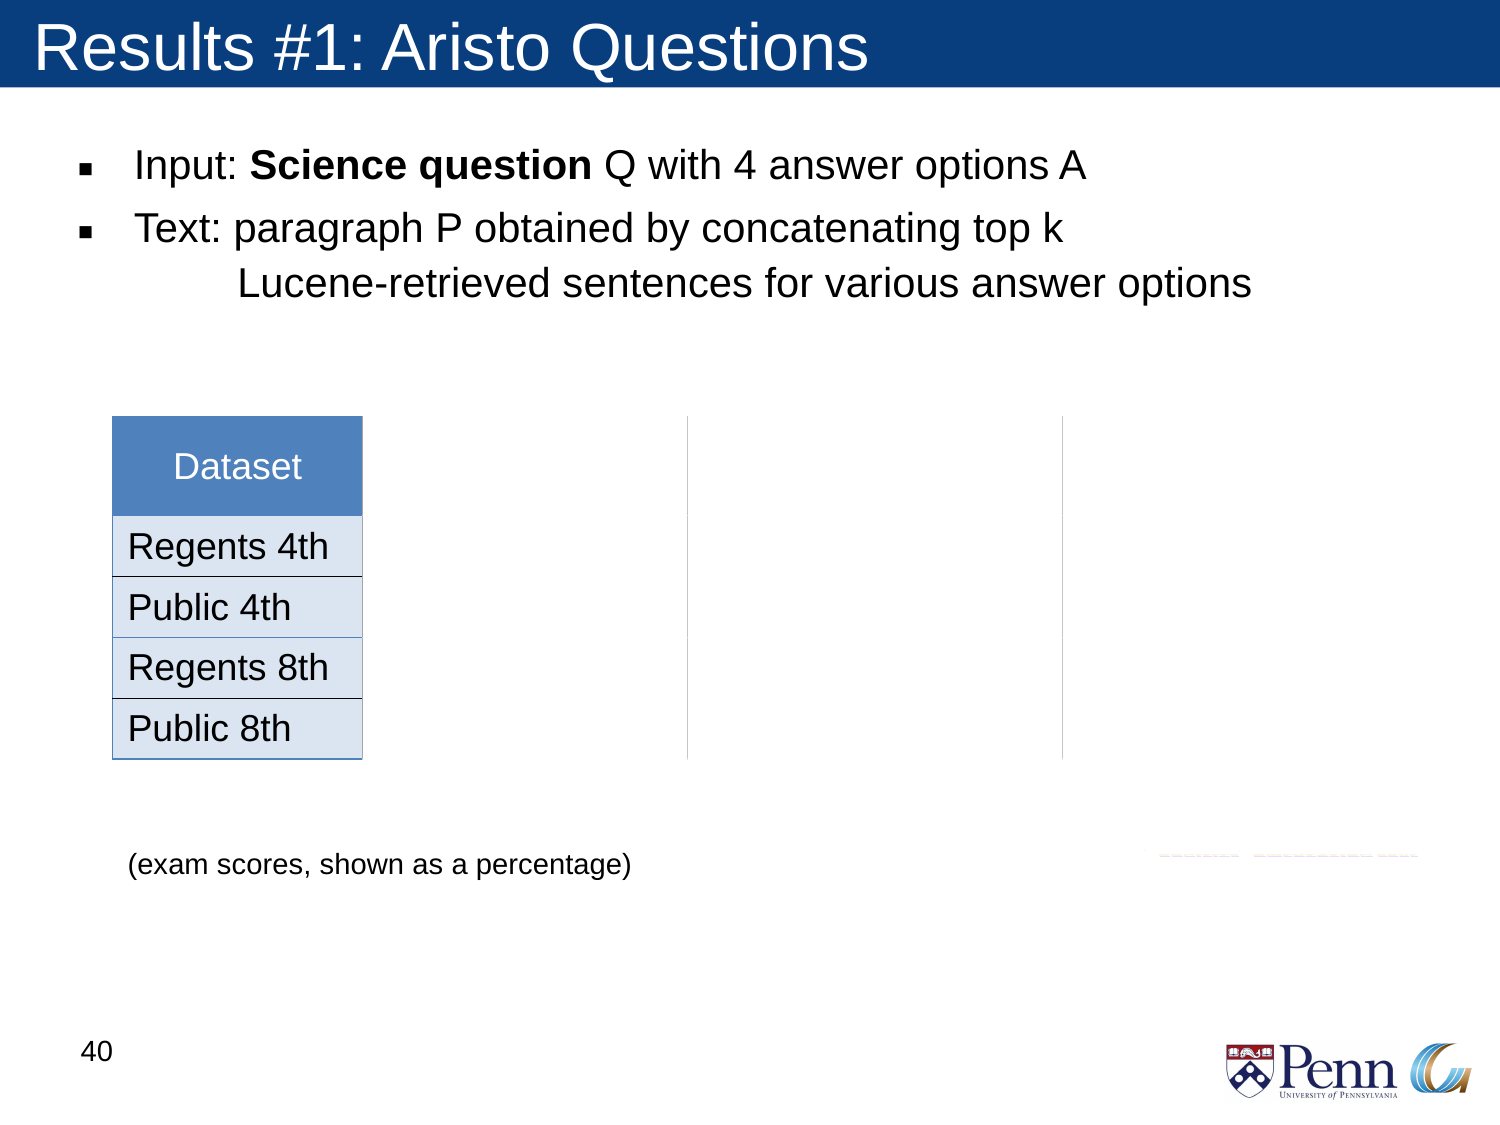

# Results #1: Aristo Questions
Input: Science question Q with 4 answer options A
Text: paragraph P obtained by concatenating top k
         Lucene-retrieved sentences for various answer options

| Dataset | BiDAF (Seo et, 2016) | BiDAF tuned | IR | TupleInf (Knot et al, 2017) | SemanticILP |
| --- | --- | --- | --- | --- | --- |
| Regents 4th | 56.3 | 53.1 | 59.3 | 61.4 | 67.6 |
| Public 4th | 50.7 | 57.4 | 54.9 | 56.1 | 59.7 |
| Regents 8th | 53.5 | 62.8 | 64.2 | 61.3 | 66.0 |
| Public 8th | 47.7 | 51.9 | 52.8 | 51.6 | 55.2 |
(exam scores, shown as a percentage)
40